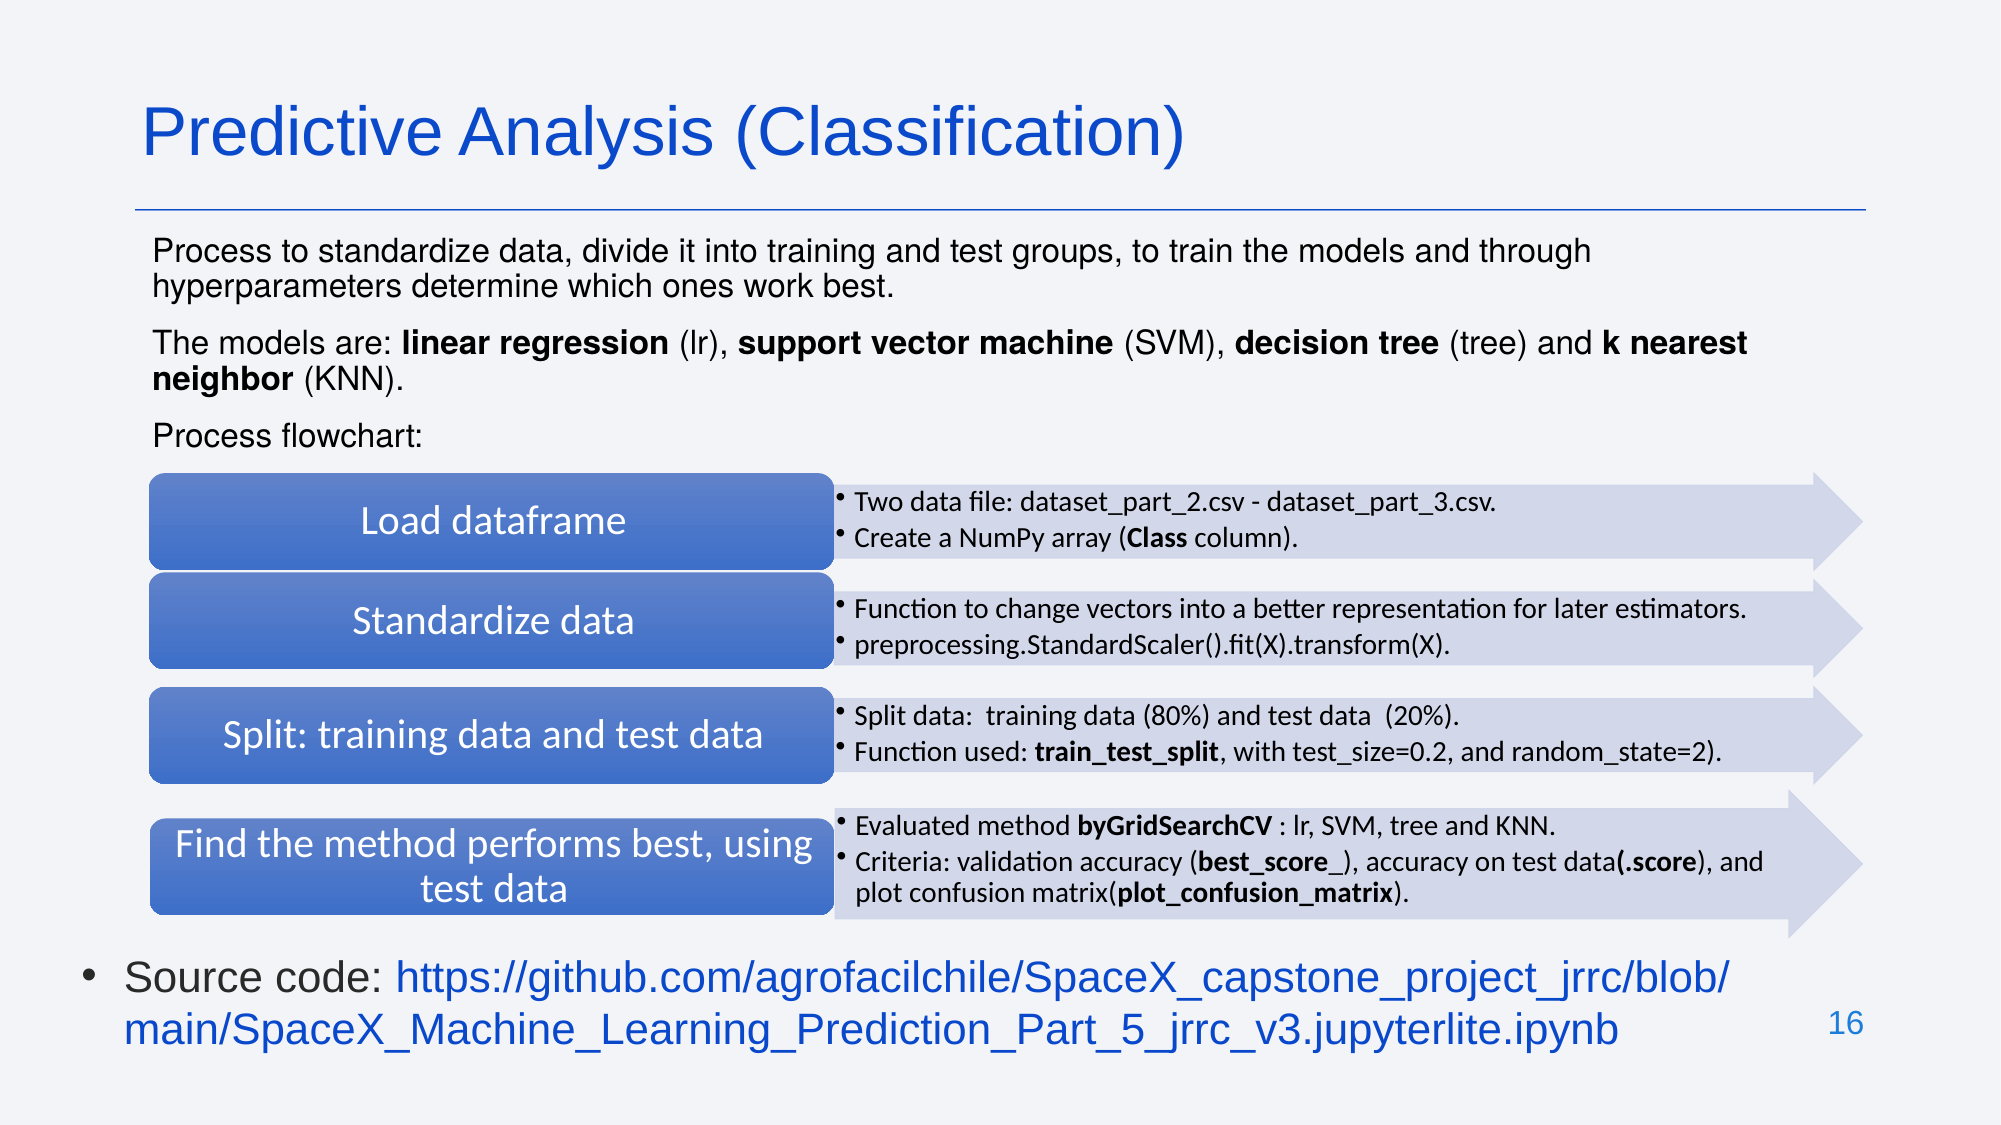

Predictive Analysis (Classification)
Process to standardize data, divide it into training and test groups, to train the models and through hyperparameters determine which ones work best.
The models are: linear regression (lr), support vector machine (SVM), decision tree (tree) and k nearest neighbor (KNN).
Process flowchart:

Two data file: dataset_part_2.csv - dataset_part_3.csv.
Create a NumPy array (Class column).
Load dataframe
Function to change vectors into a better representation for later estimators.
preprocessing.StandardScaler().fit(X).transform(X).
Standardize data
Split data:  training data (80%) and test data  (20%).
Function used: train_test_split, with test_size=0.2, and random_state=2).
Split: training data and test data
Evaluated method byGridSearchCV : lr, SVM, tree and KNN.
Criteria: validation accuracy (best_score_), accuracy on test data(.score), and plot confusion matrix(plot_confusion_matrix).
Find the method performs best, using test data
Source code: https://github.com/agrofacilchile/SpaceX_capstone_project_jrrc/blob/main/SpaceX_Machine_Learning_Prediction_Part_5_jrrc_v3.jupyterlite.ipynb

16